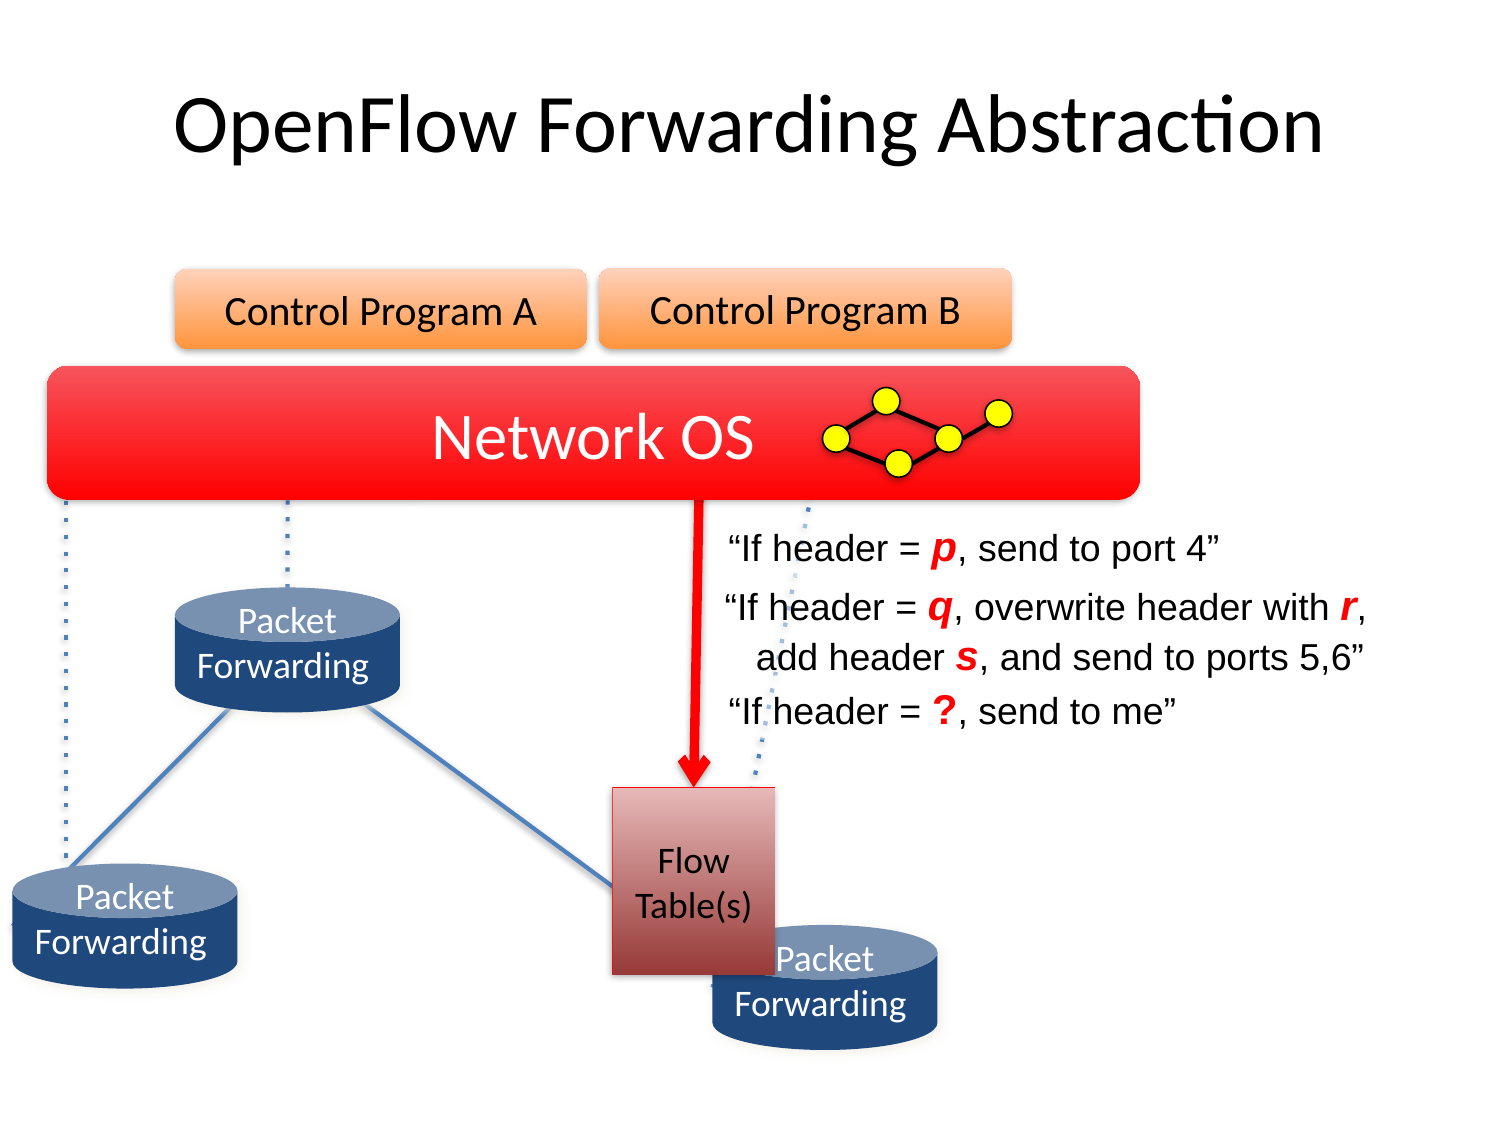

# OpenFlow Forwarding Abstraction
Control Program B
Control Program A
Network OS

“If header = p, send to port 4”
“If header = q, overwrite header with r,
   add header s, and send to ports 5,6”
Packet
Forwarding

“If header = ?, send to me”
Flow
Table(s)
Packet
Forwarding

Packet
Forwarding